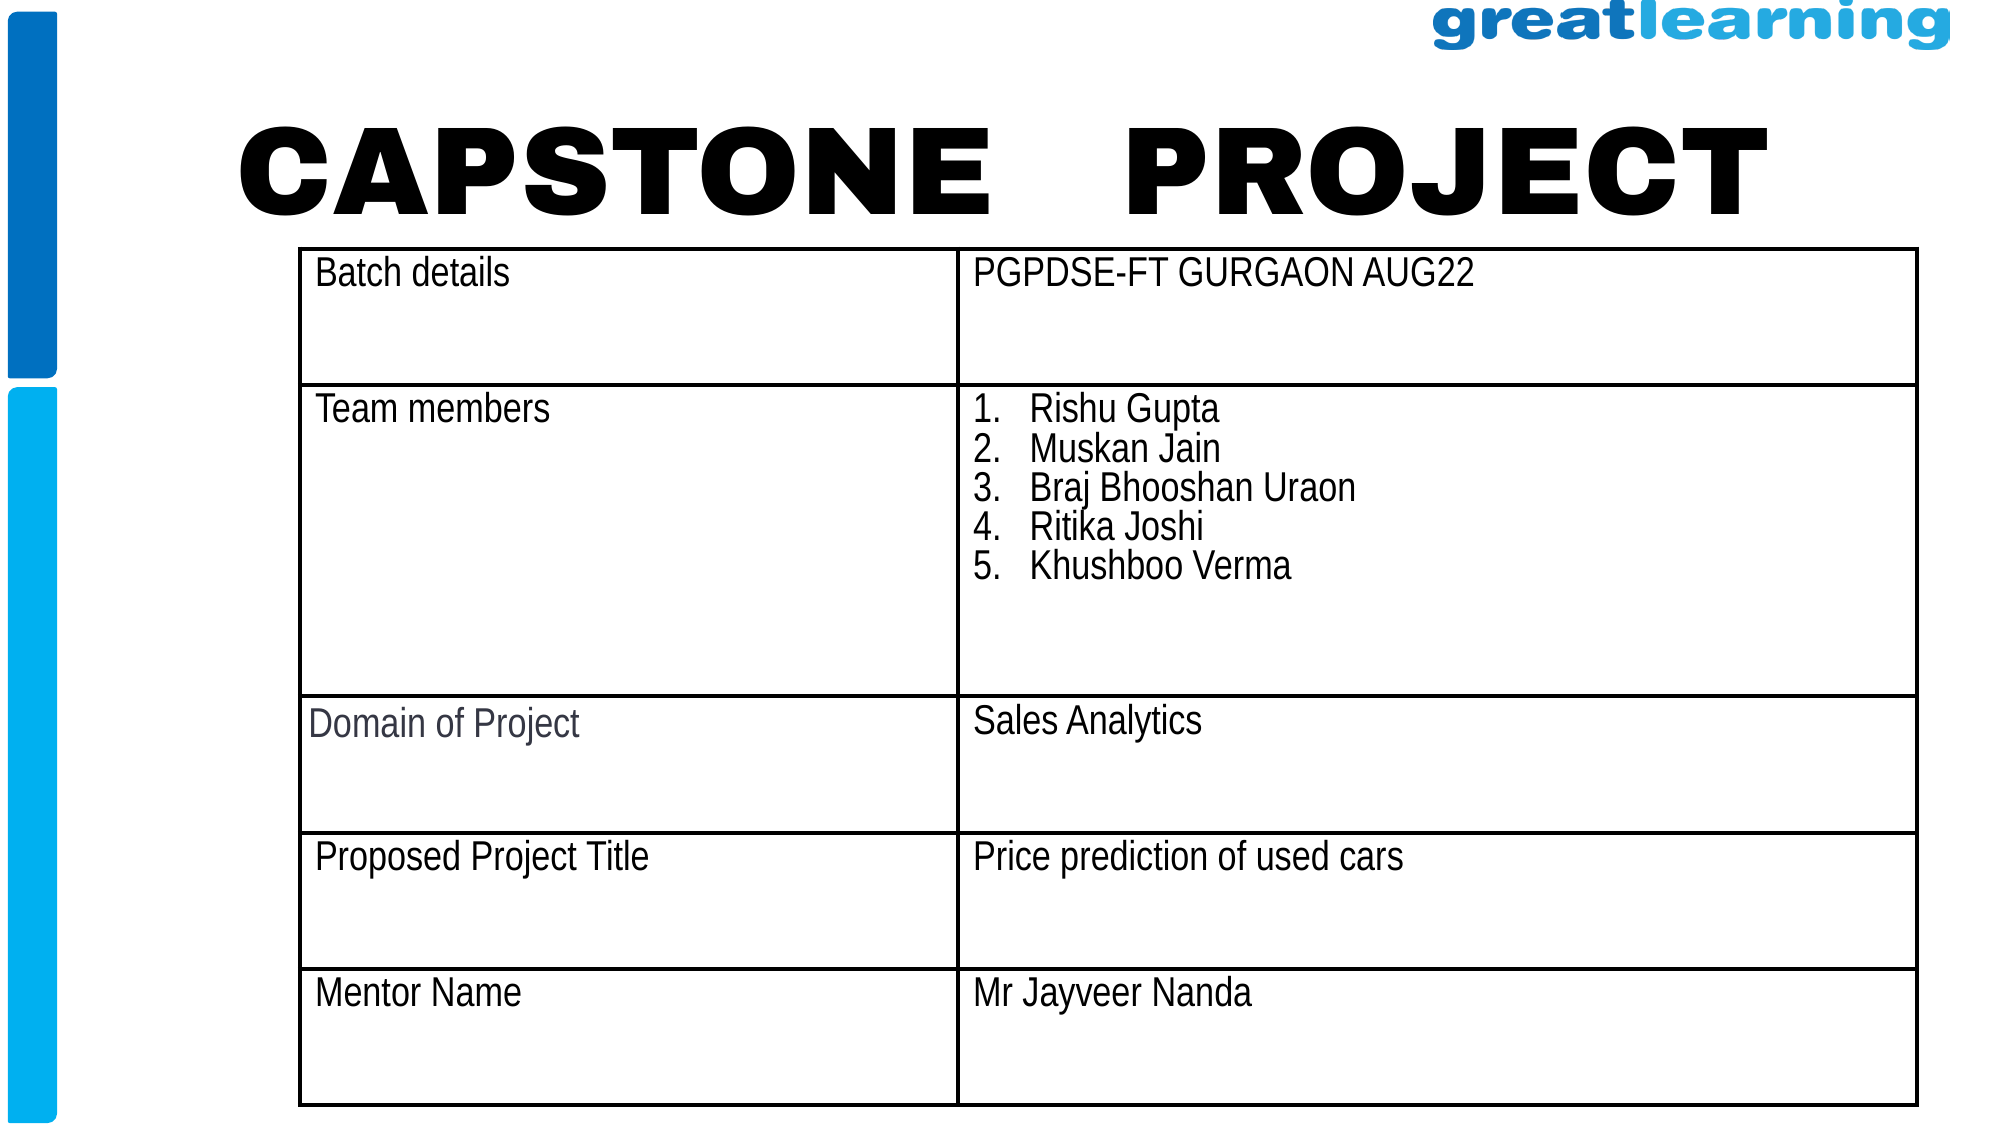

CAPSTONE   PROJECT
| Batch details | PGPDSE-FT GURGAON AUG22 |
| --- | --- |
| Team members | Rishu Gupta Muskan Jain Braj Bhooshan Uraon Ritika Joshi Khushboo Verma |
| Domain of Project | Sales Analytics |
| Proposed Project Title | Price prediction of used cars |
| Mentor Name | Mr Jayveer Nanda |